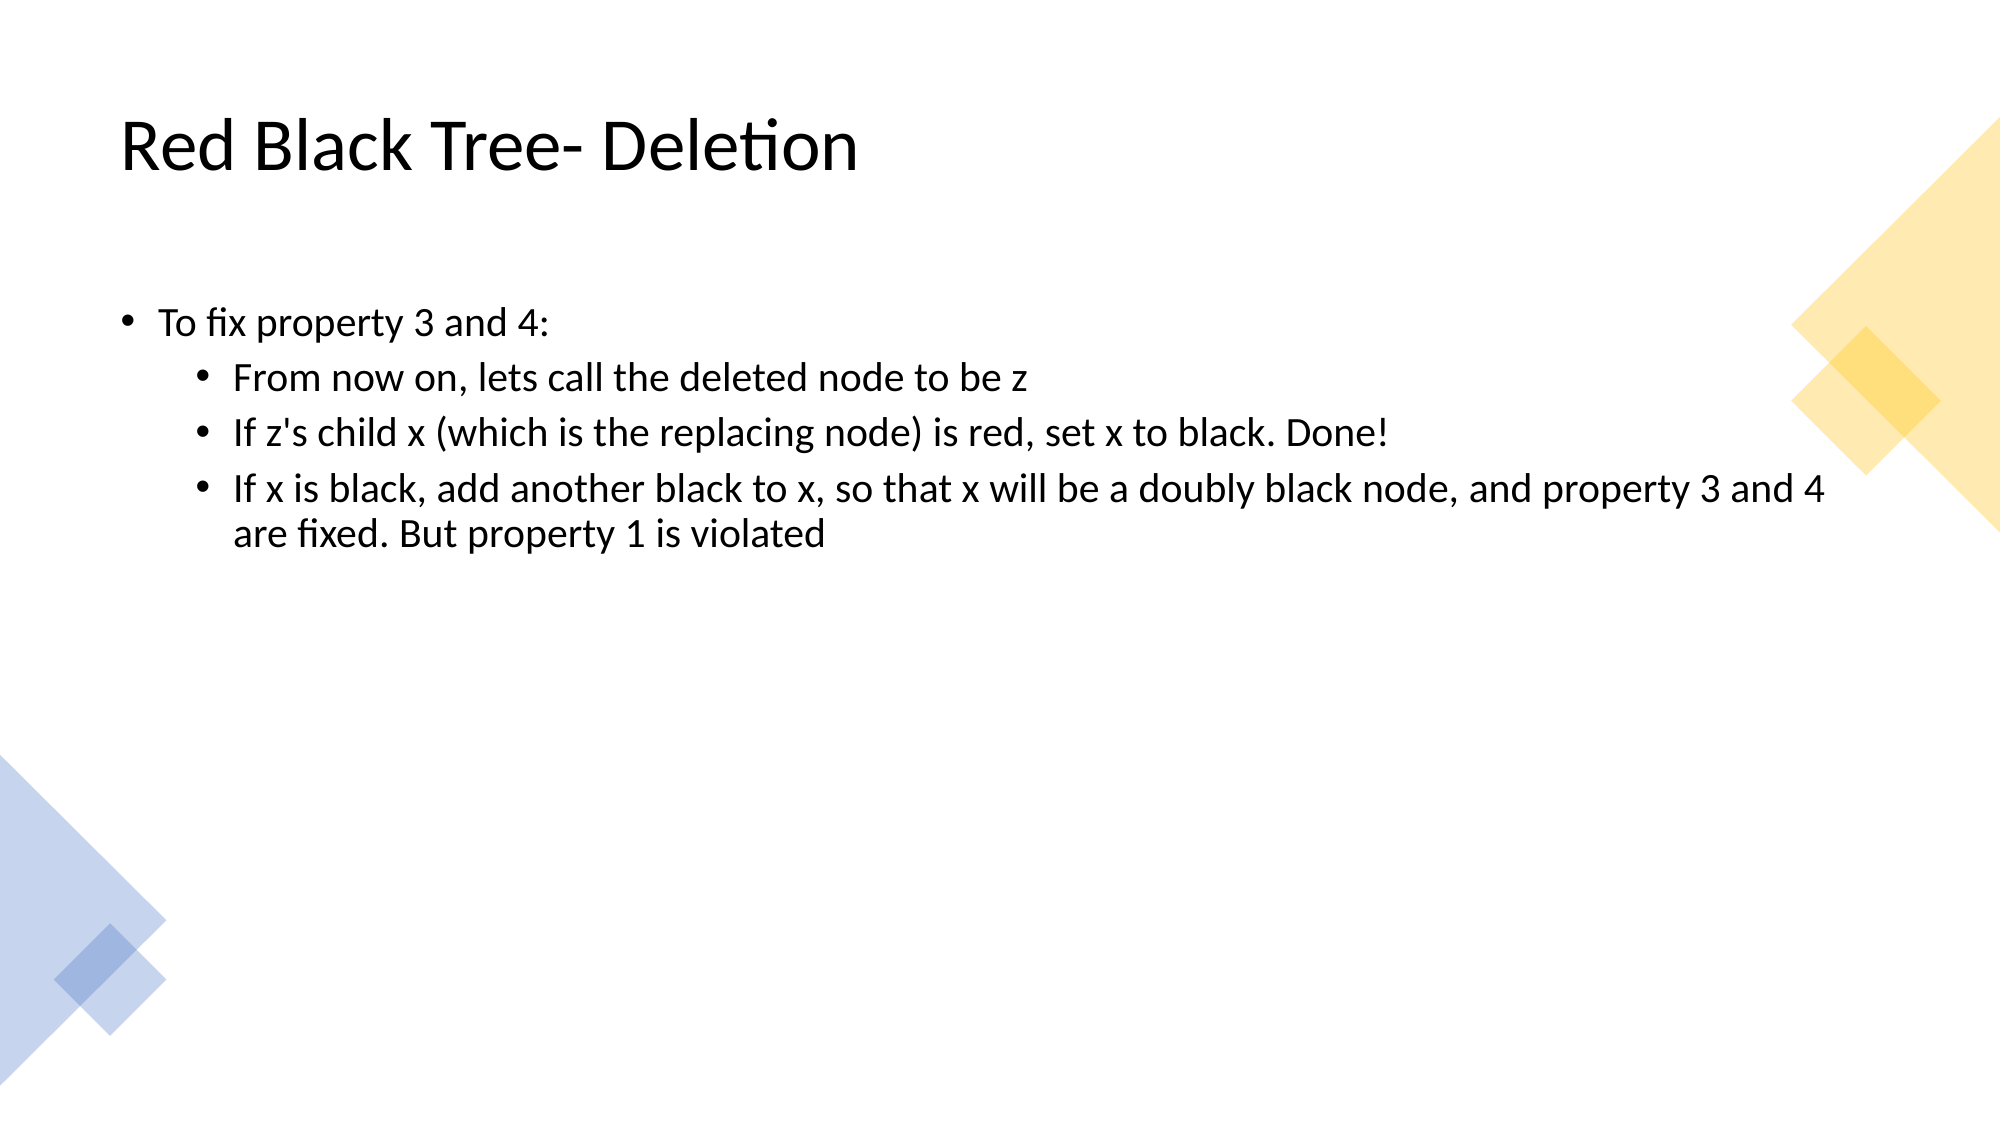

# Red Black Tree- Deletion

To fix property 3 and 4:
From now on, lets call the deleted node to be z
If z's child x (which is the replacing node) is red, set x to black. Done!
If x is black, add another black to x, so that x will be a doubly black node, and property 3 and 4 are fixed. But property 1 is violated